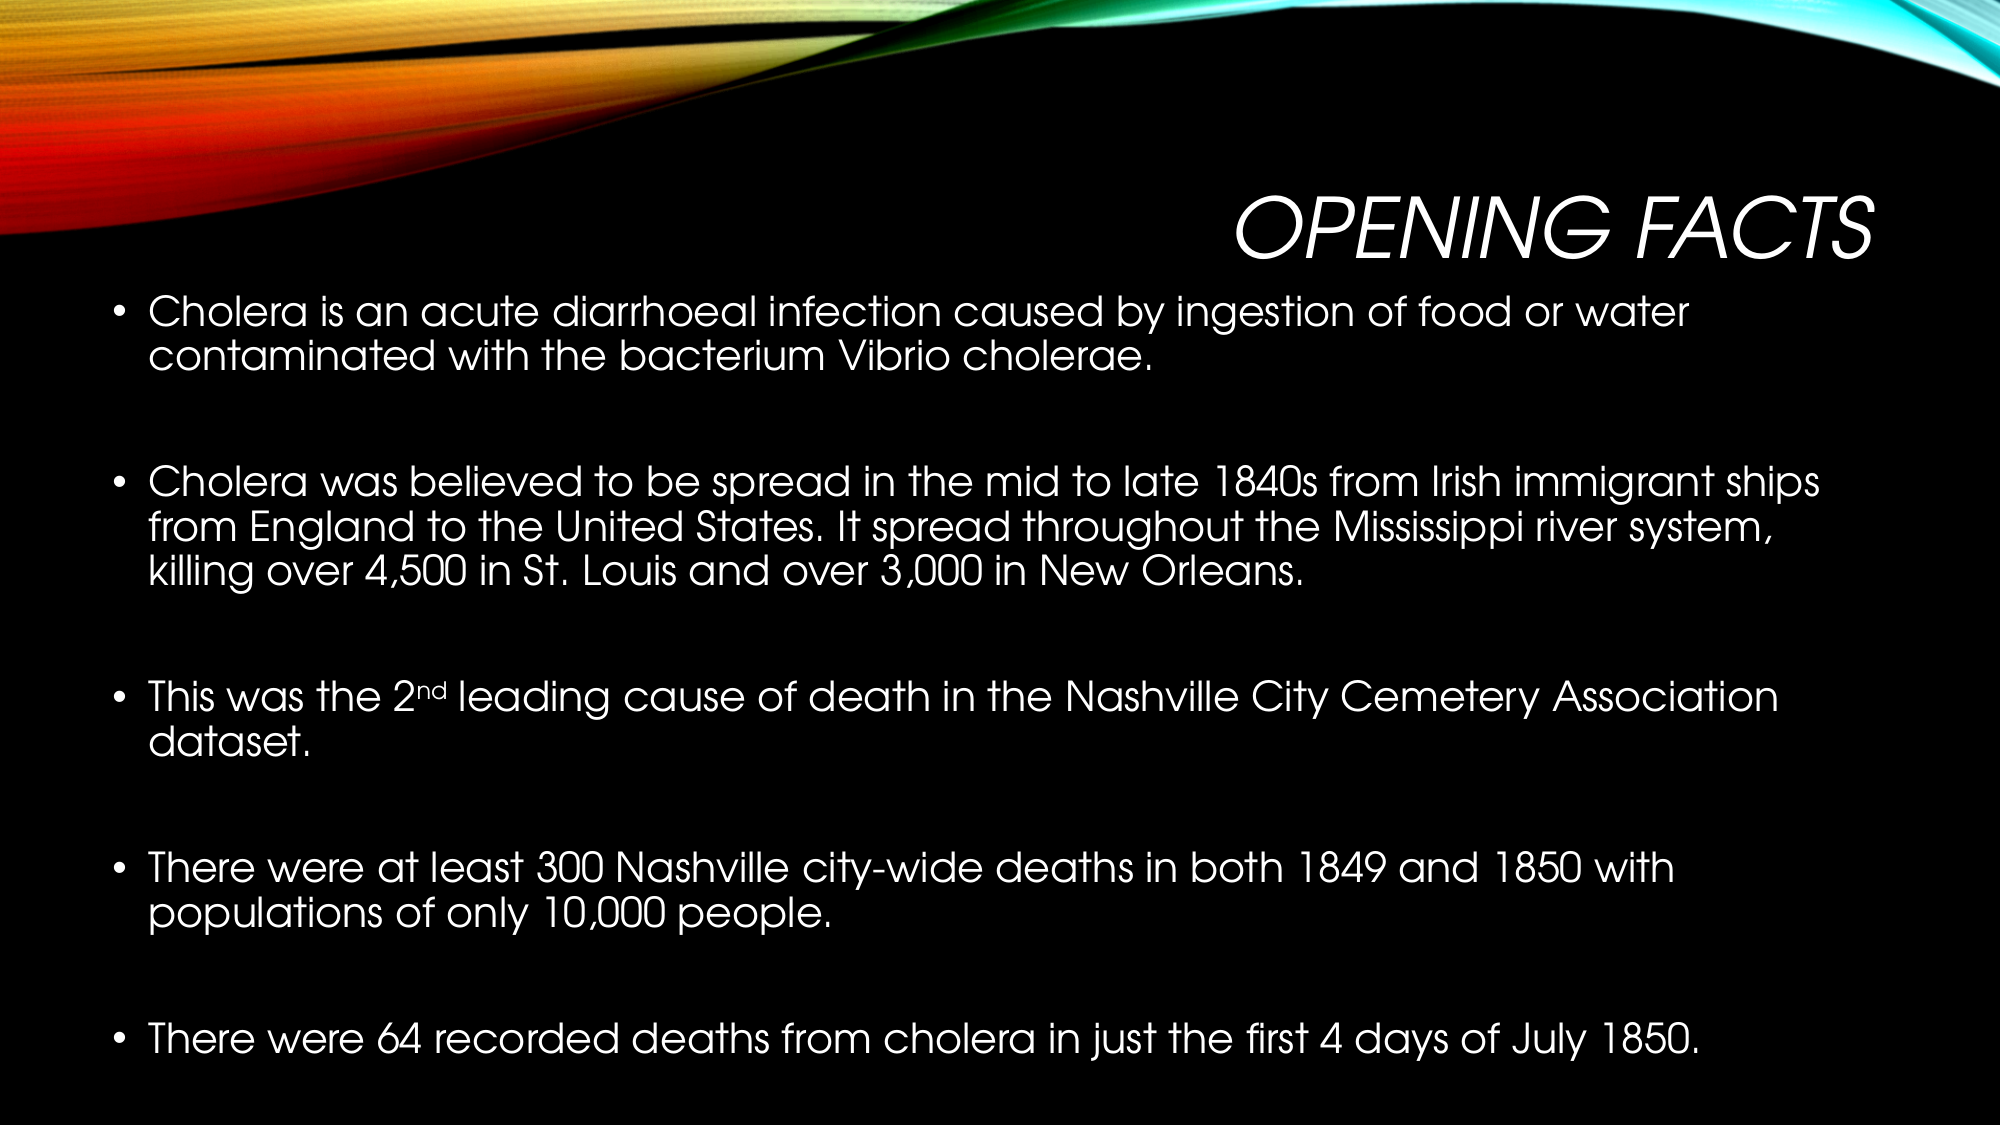

# Opening facts
Cholera is an acute diarrhoeal infection caused by ingestion of food or water contaminated with the bacterium Vibrio cholerae.

Cholera was believed to be spread in the mid to late 1840s from Irish immigrant ships from England to the United States. It spread throughout the Mississippi river system, killing over 4,500 in St. Louis and over 3,000 in New Orleans.

This was the 2nd leading cause of death in the Nashville City Cemetery Association dataset.

There were at least 300 Nashville city-wide deaths in both 1849 and 1850 with populations of only 10,000 people.

There were 64 recorded deaths from cholera in just the first 4 days of July 1850.